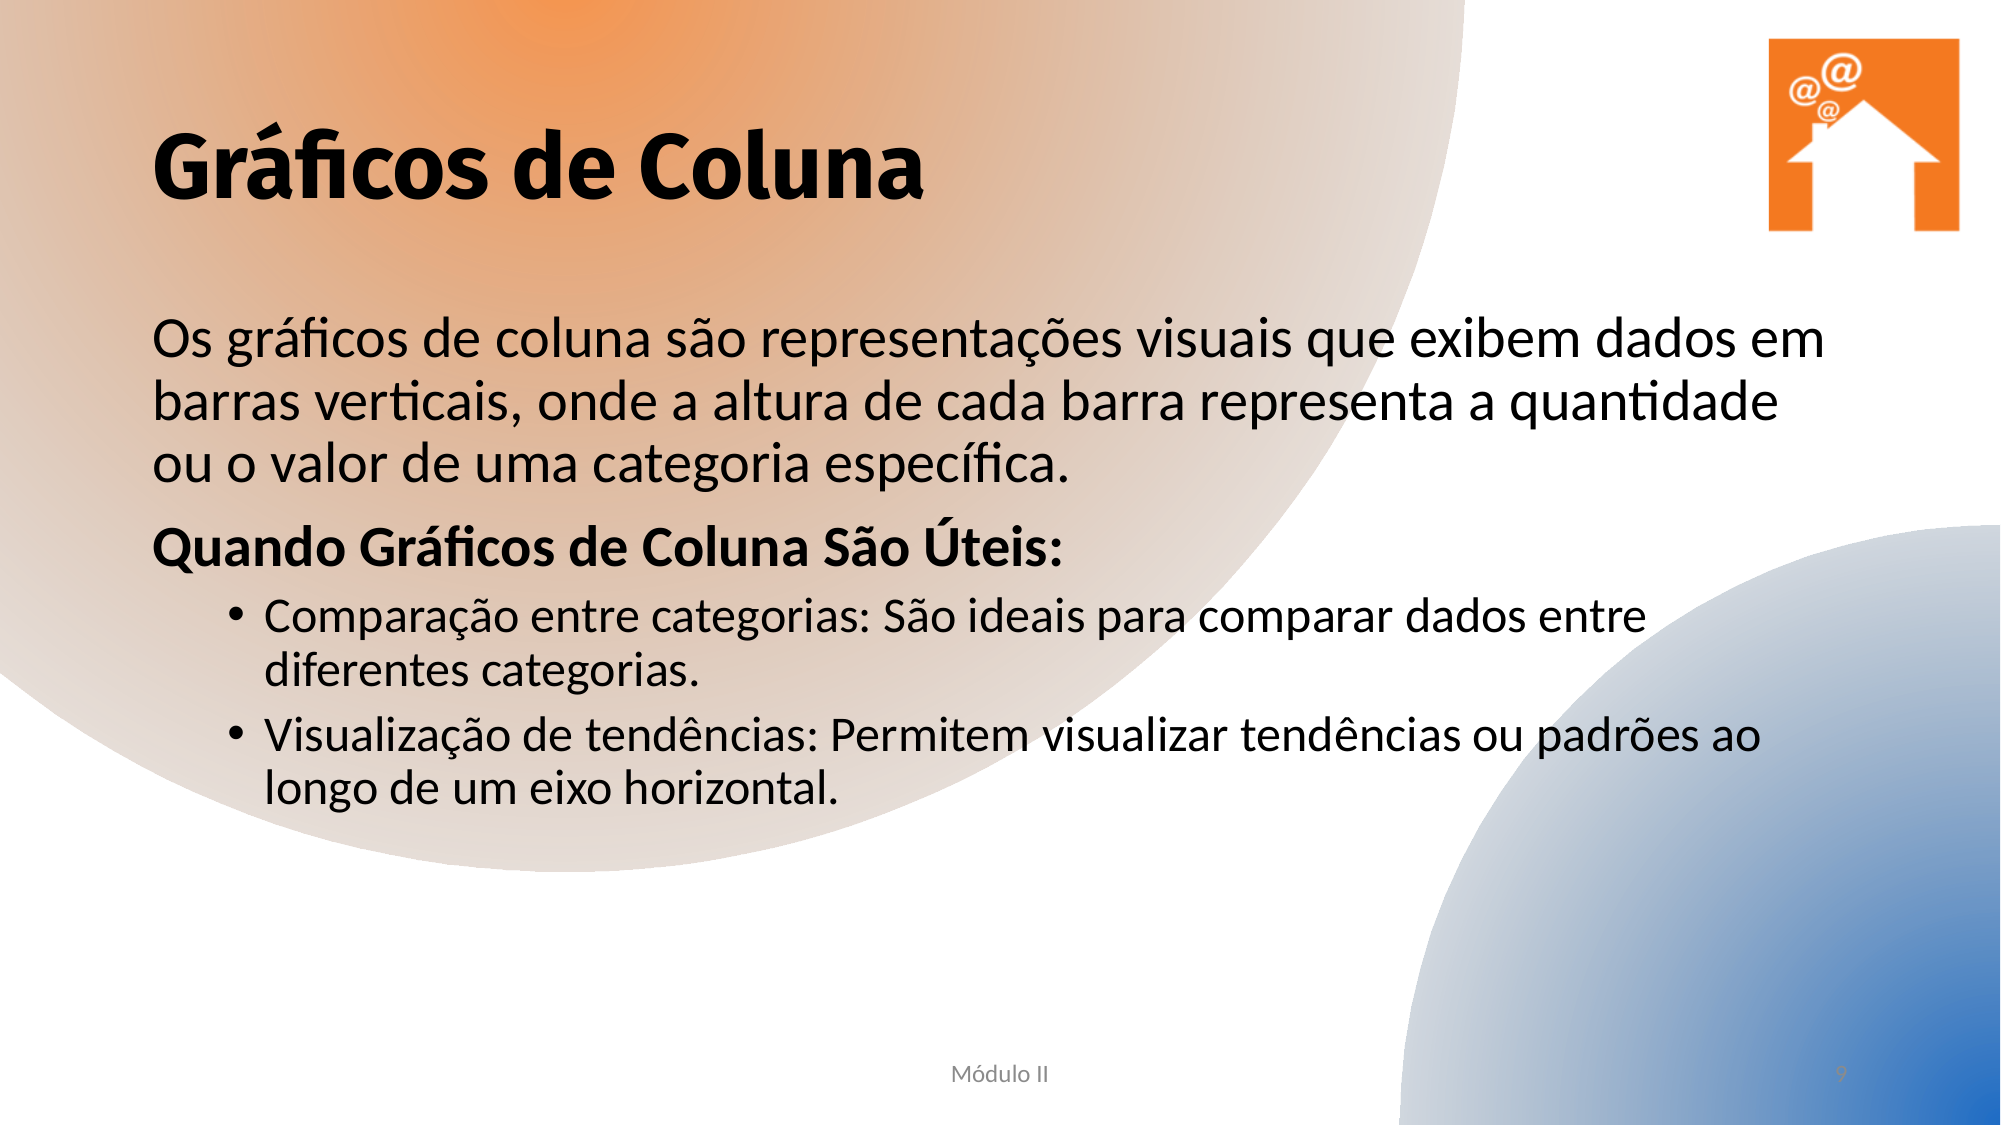

# Gráficos de Coluna
Os gráficos de coluna são representações visuais que exibem dados em barras verticais, onde a altura de cada barra representa a quantidade ou o valor de uma categoria específica.
Quando Gráficos de Coluna São Úteis:
Comparação entre categorias: São ideais para comparar dados entre diferentes categorias.
Visualização de tendências: Permitem visualizar tendências ou padrões ao longo de um eixo horizontal.
Módulo II
9